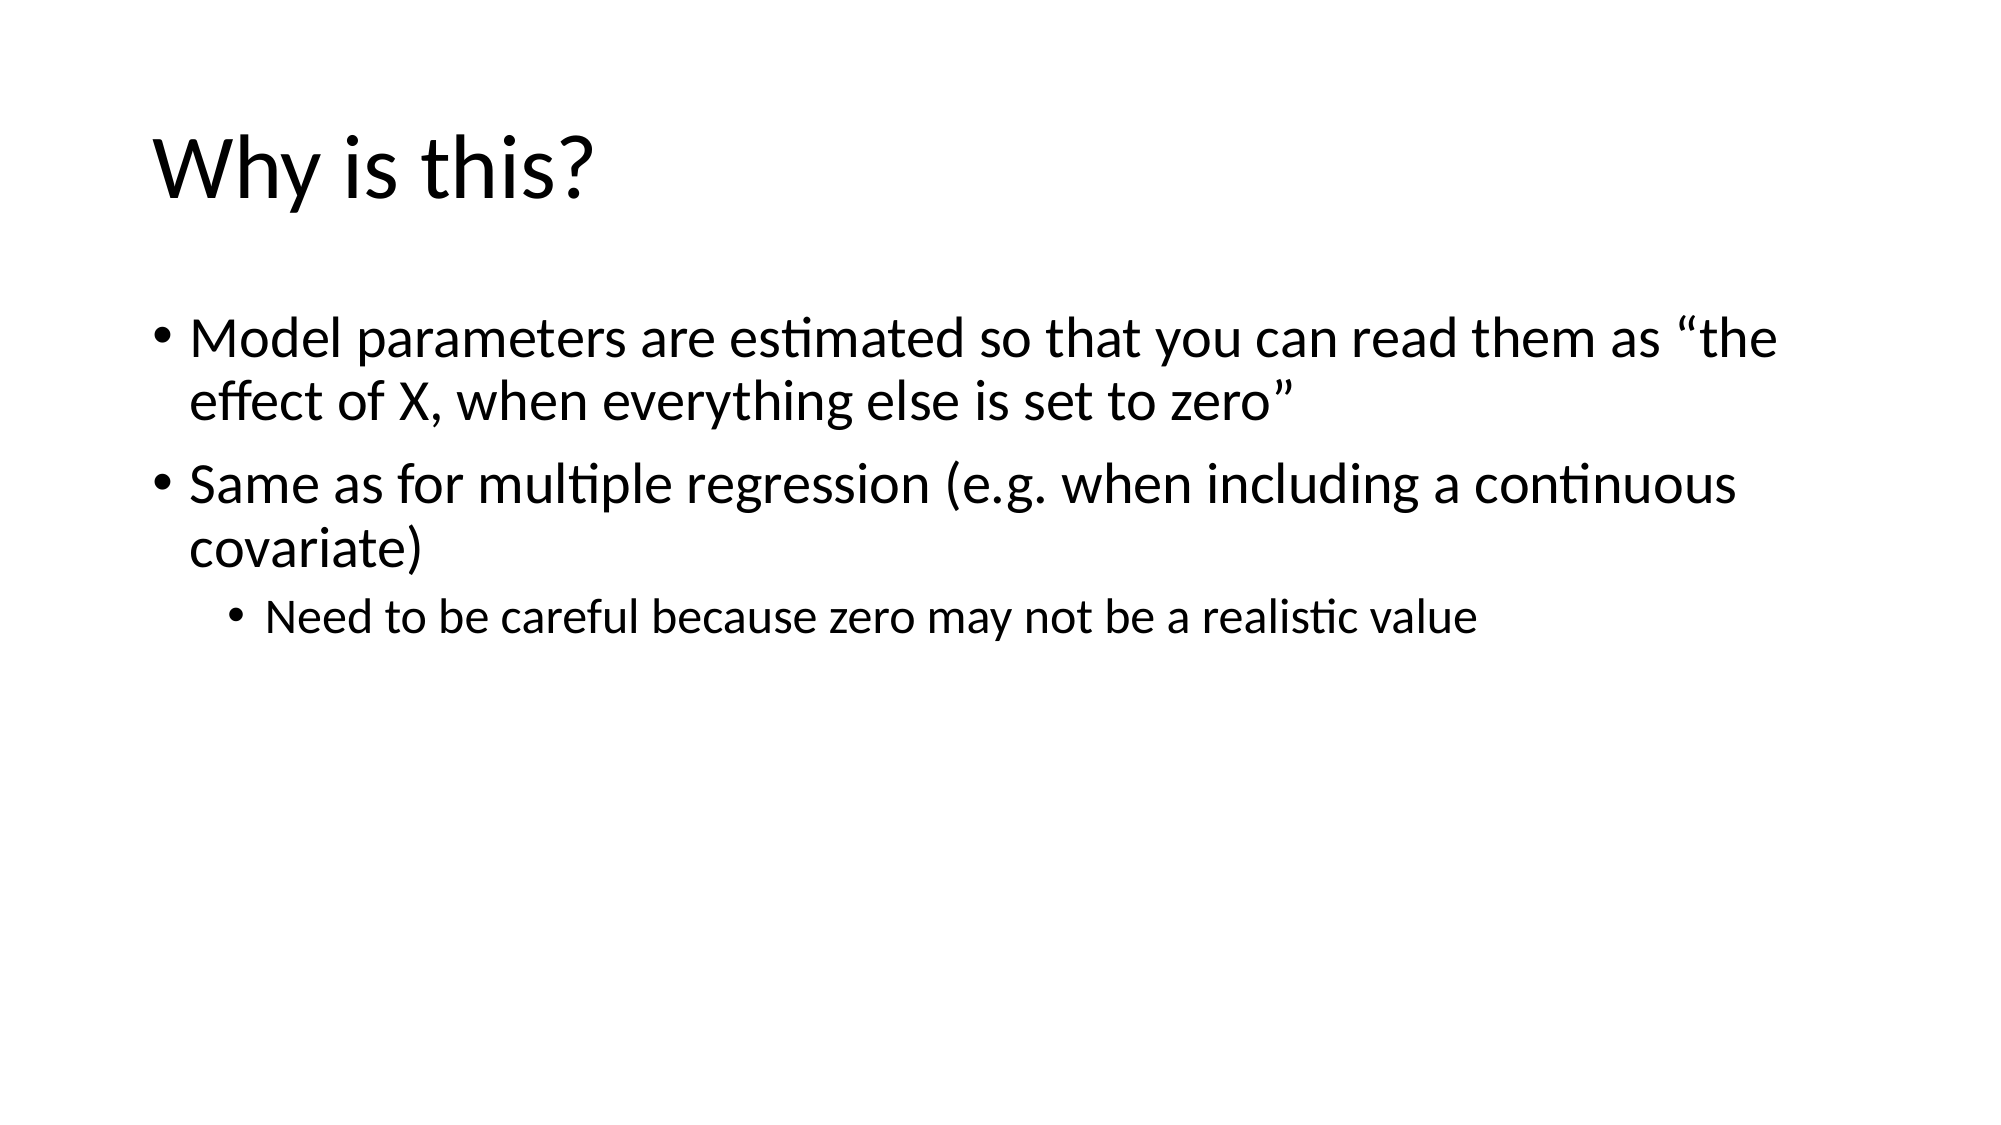

# Why is this?
Model parameters are estimated so that you can read them as “the effect of X, when everything else is set to zero”
Same as for multiple regression (e.g. when including a continuous covariate)
Need to be careful because zero may not be a realistic value